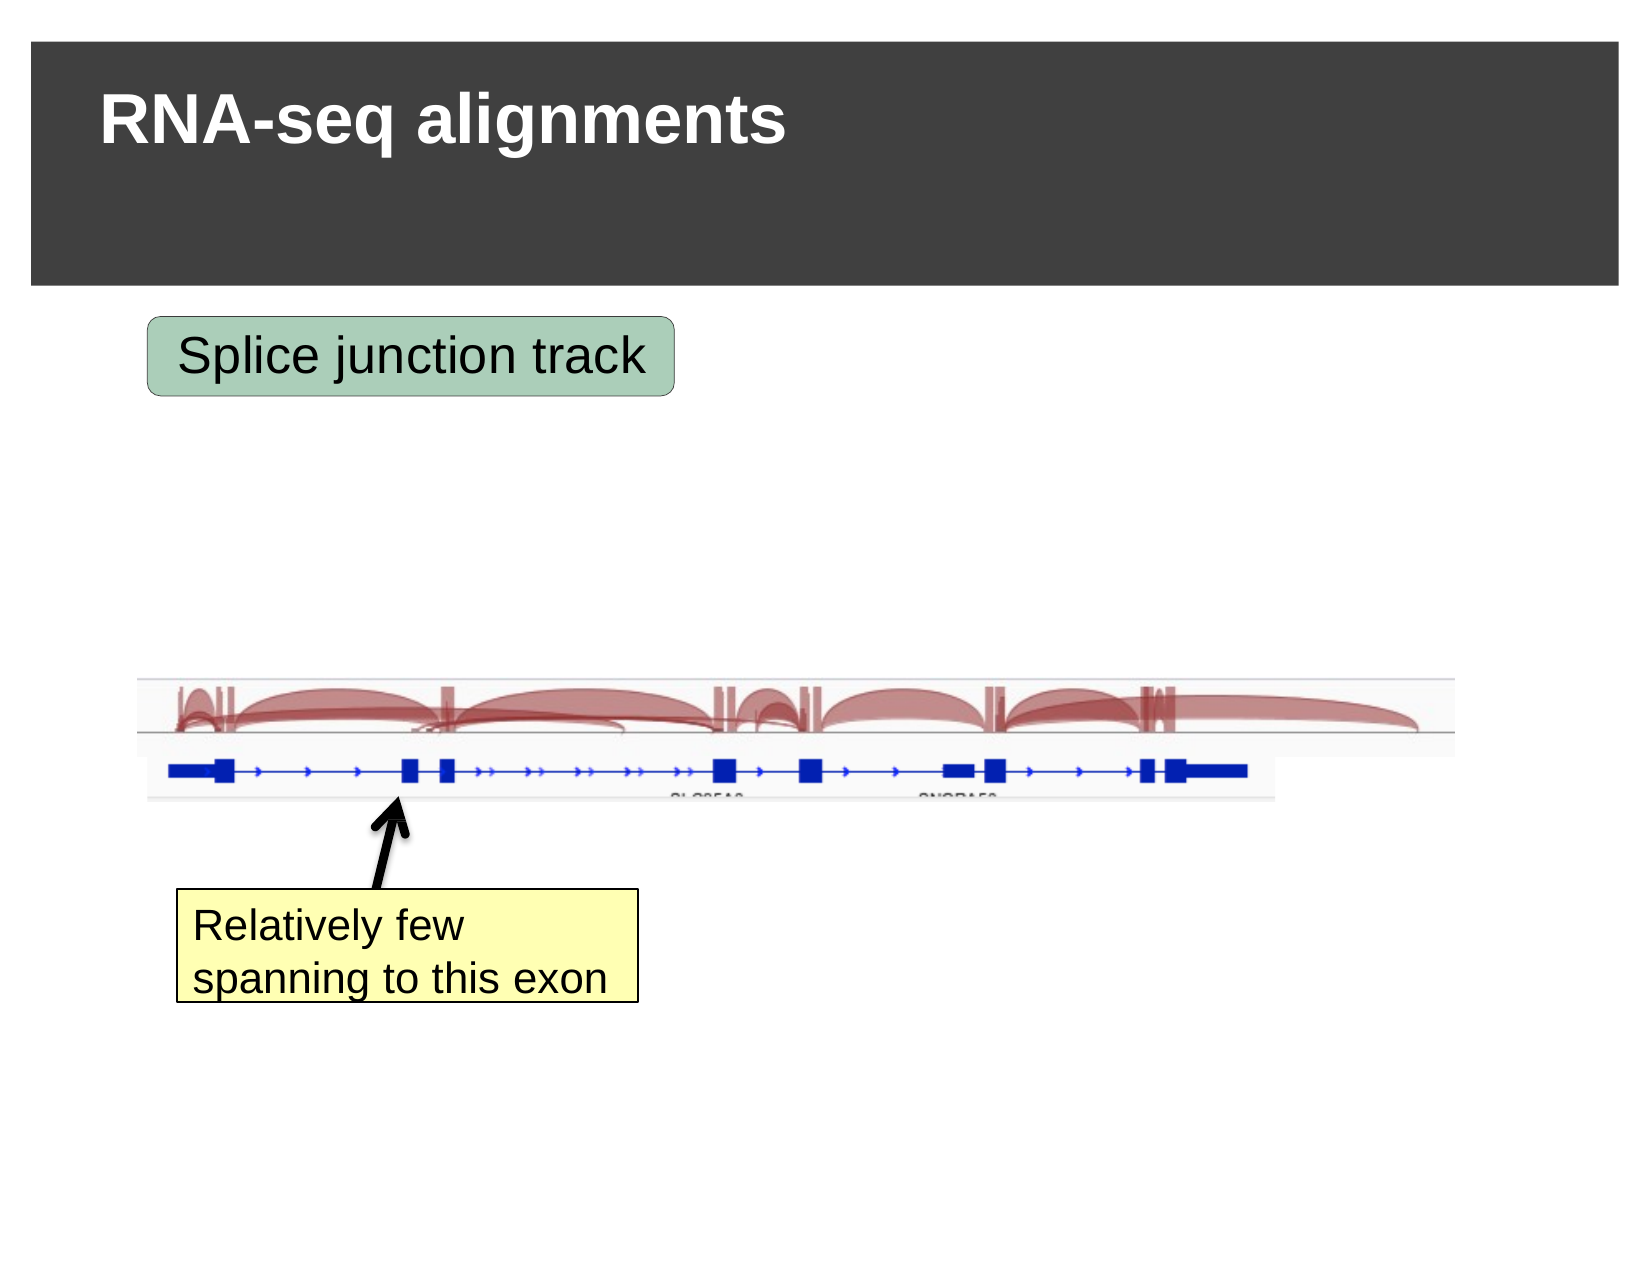

# RNA-seq alignments

Splice junction track

Relatively few  spanning to this exon